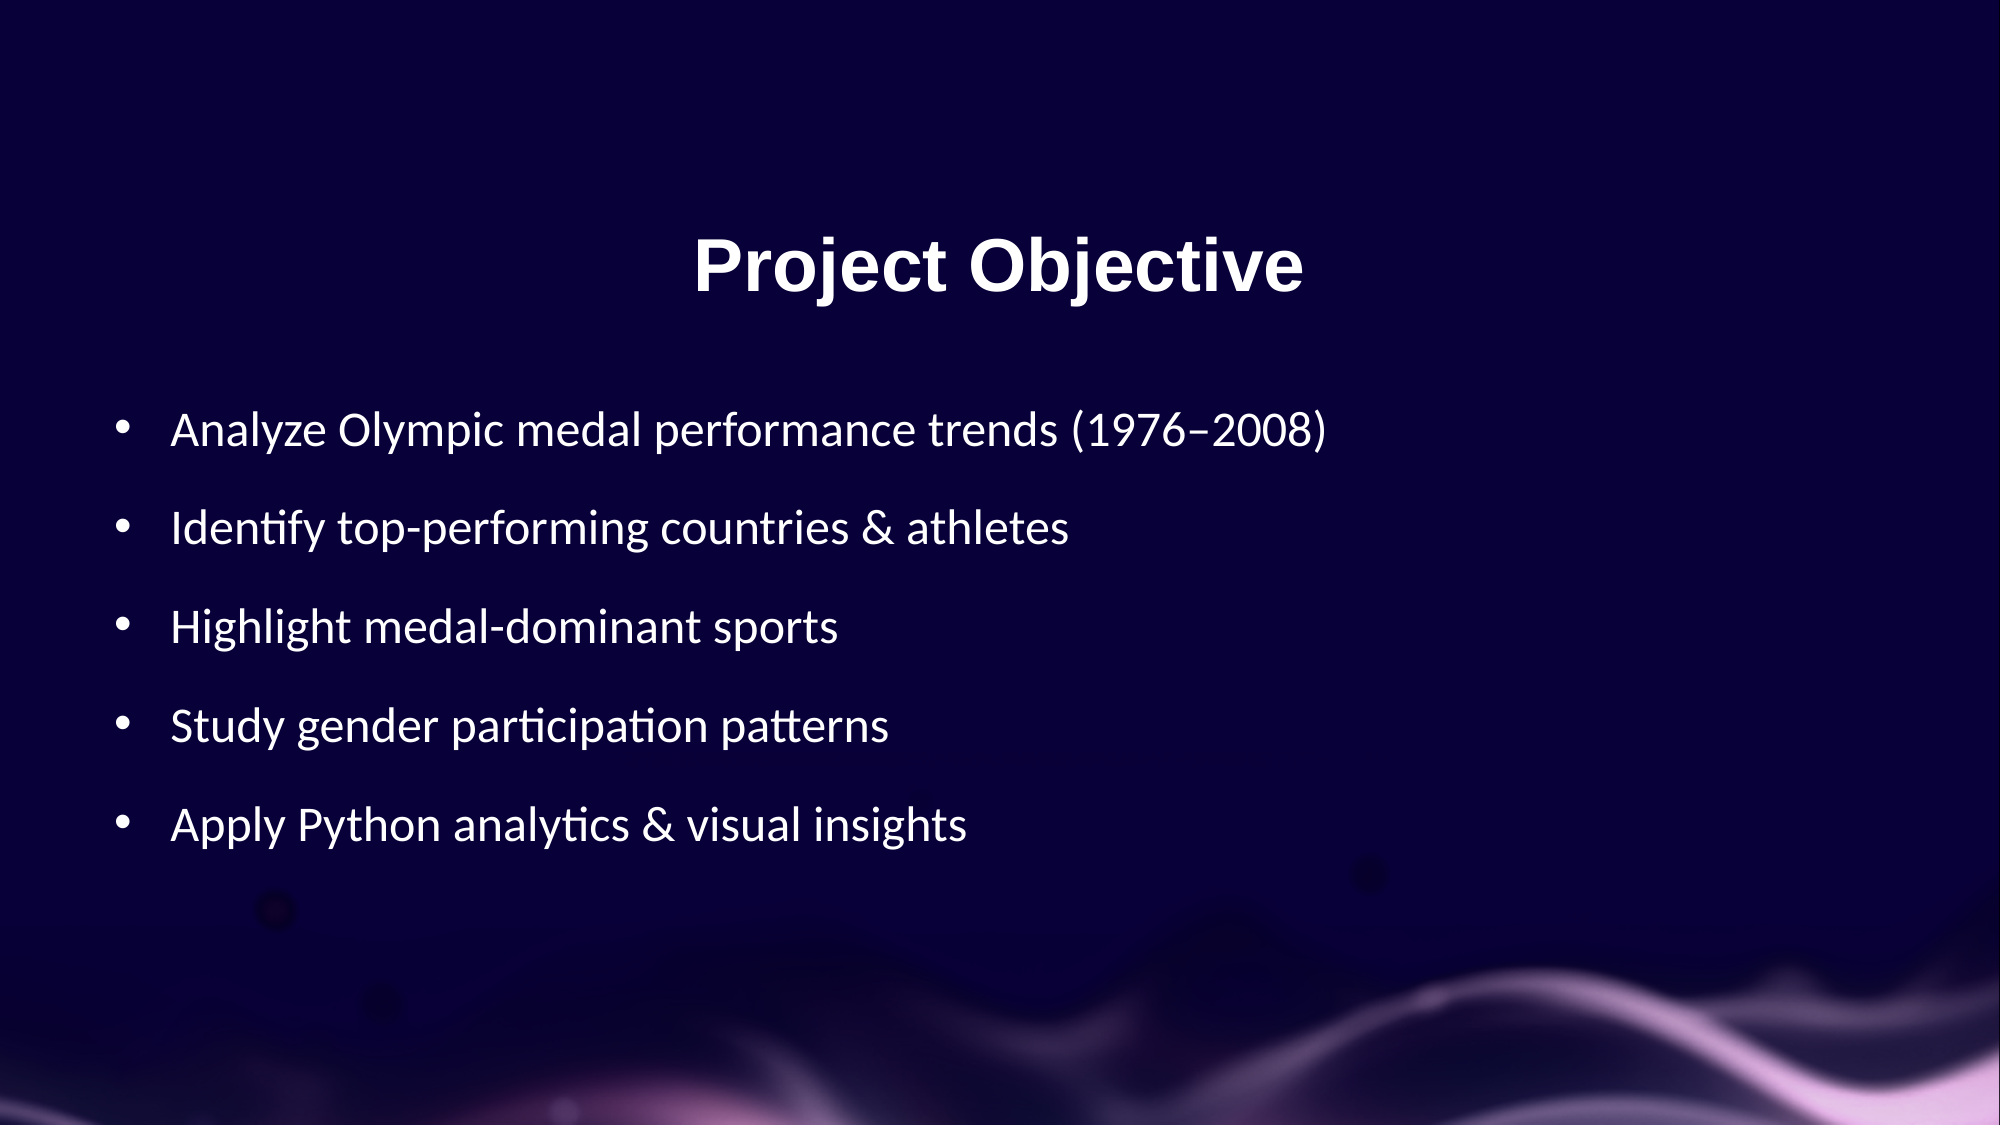

# Project Objective
Analyze Olympic medal performance trends (1976–2008)
Identify top-performing countries & athletes
Highlight medal-dominant sports
Study gender participation patterns
Apply Python analytics & visual insights